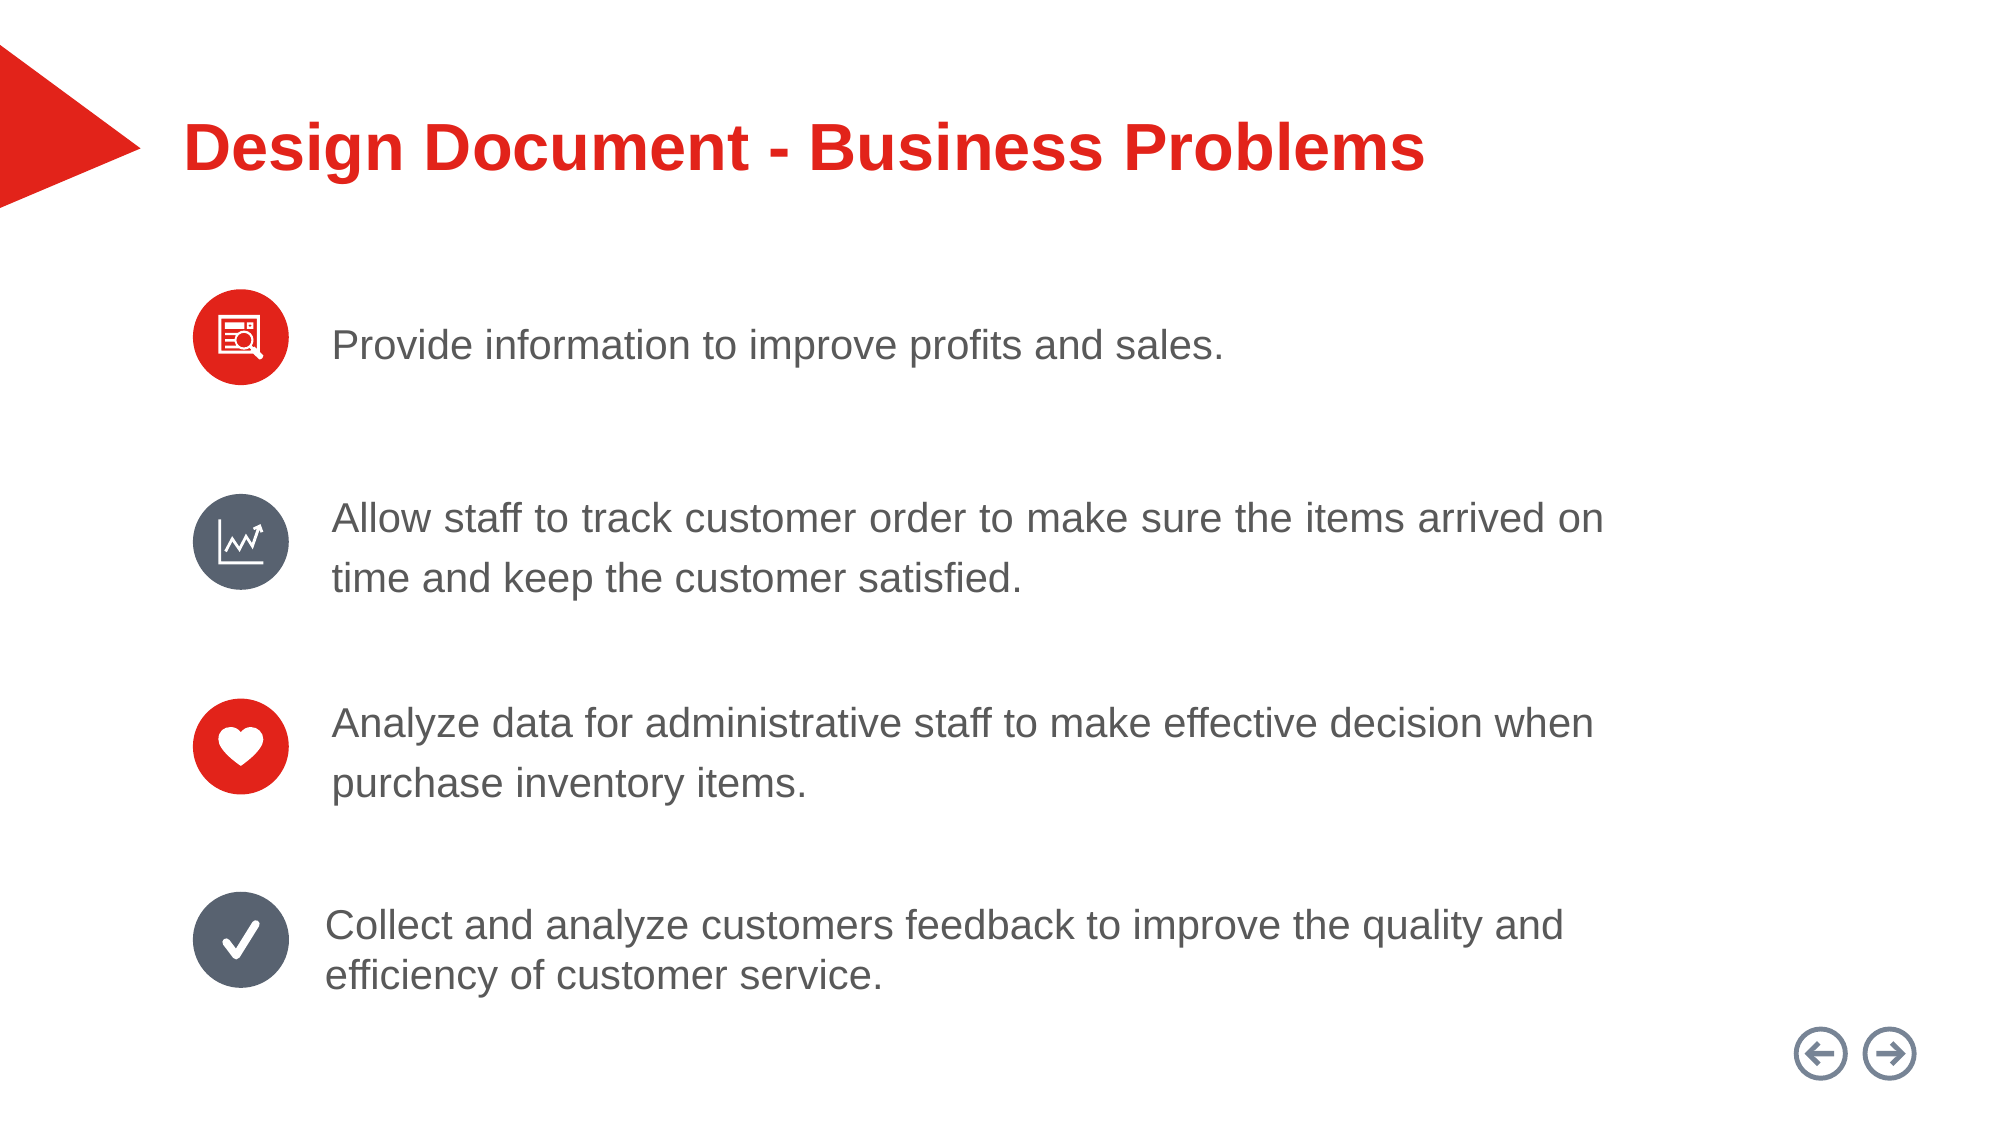

Design Document - Business Problems

Provide information to improve profits and sales.

Allow staff to track customer order to make sure the items arrived on time and keep the customer satisfied.

Analyze data for administrative staff to make effective decision when purchase inventory items.

Collect and analyze customers feedback to improve the quality and efficiency of customer service.